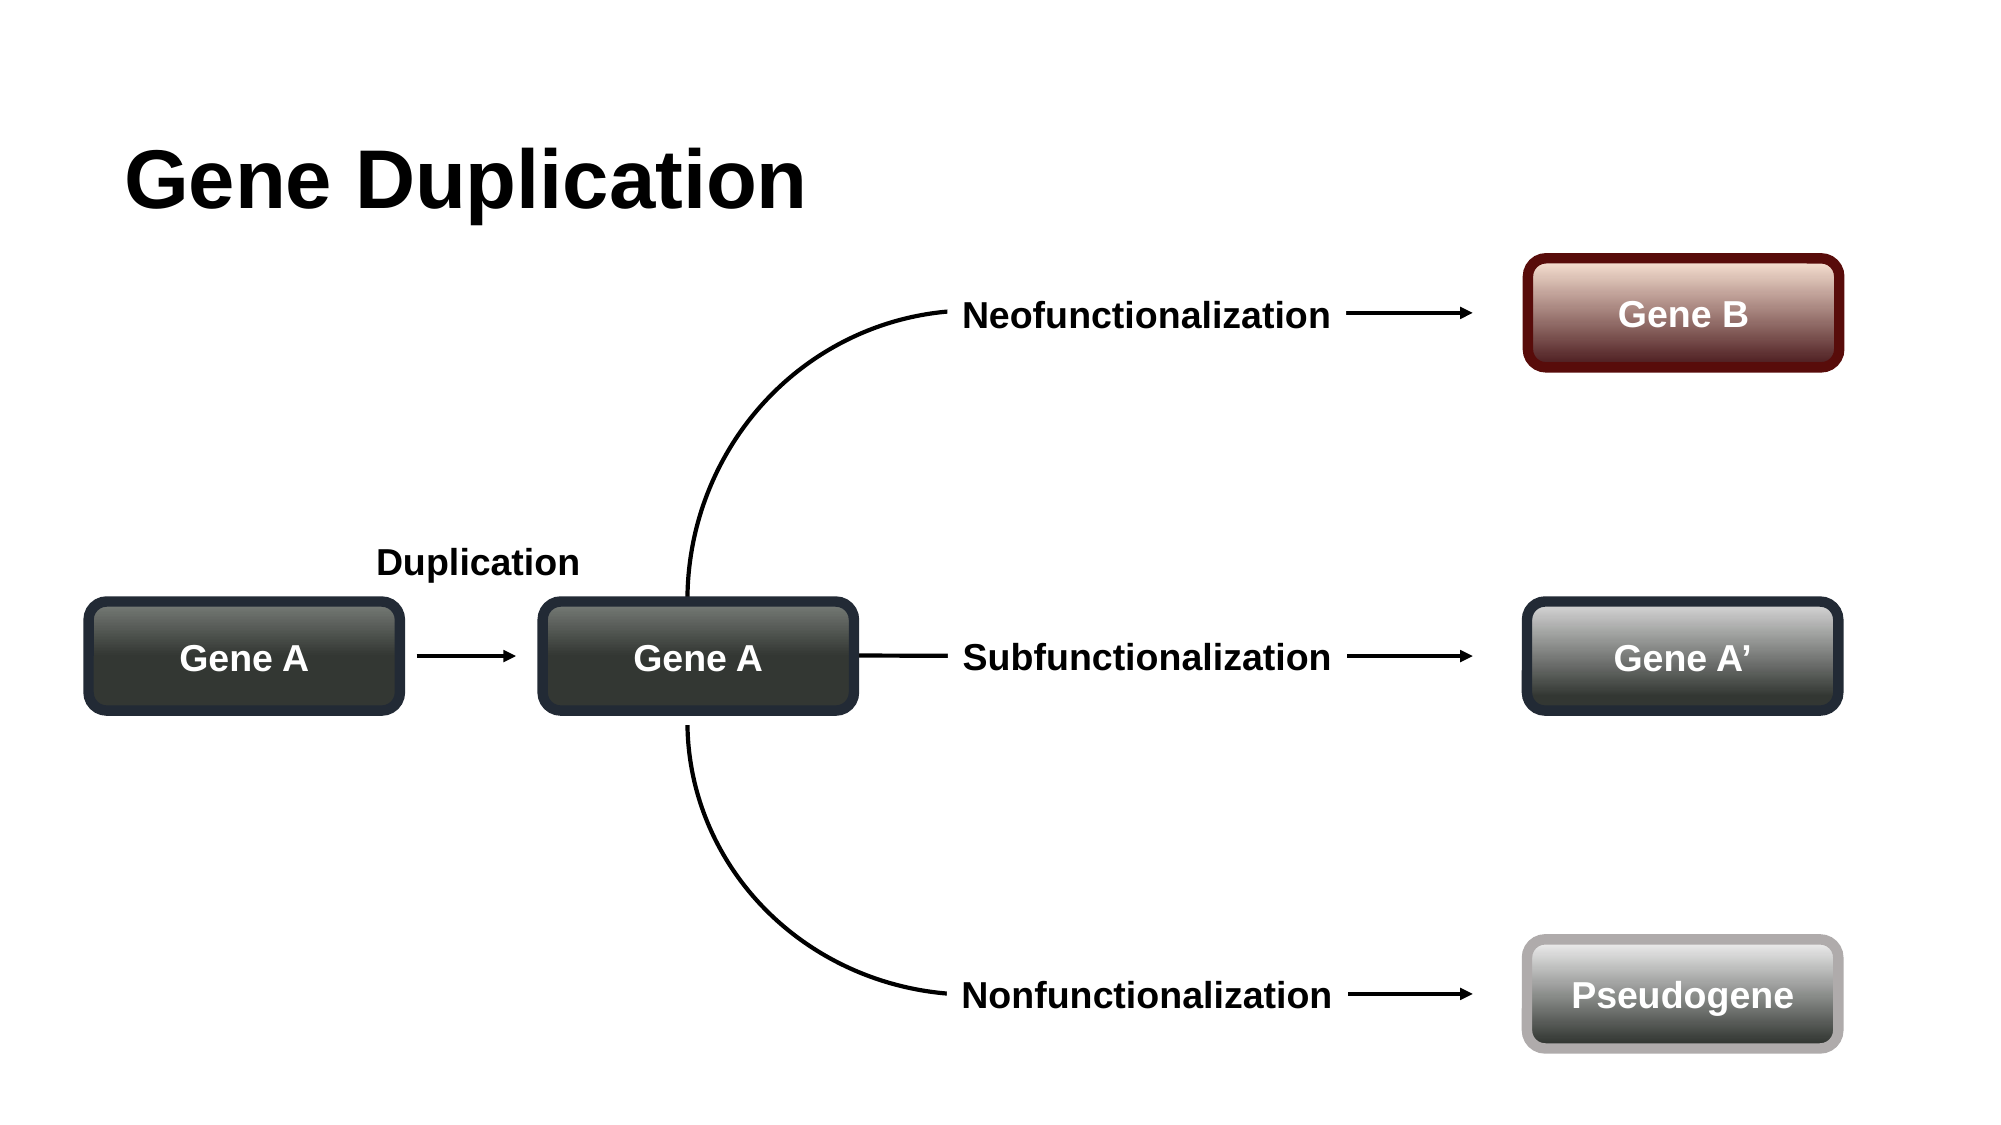

Gene Duplication
Gene B
Neofunctionalization

Duplication
Gene A
Gene A
Gene A’
Subfunctionalization
Pseudogene
Nonfunctionalization